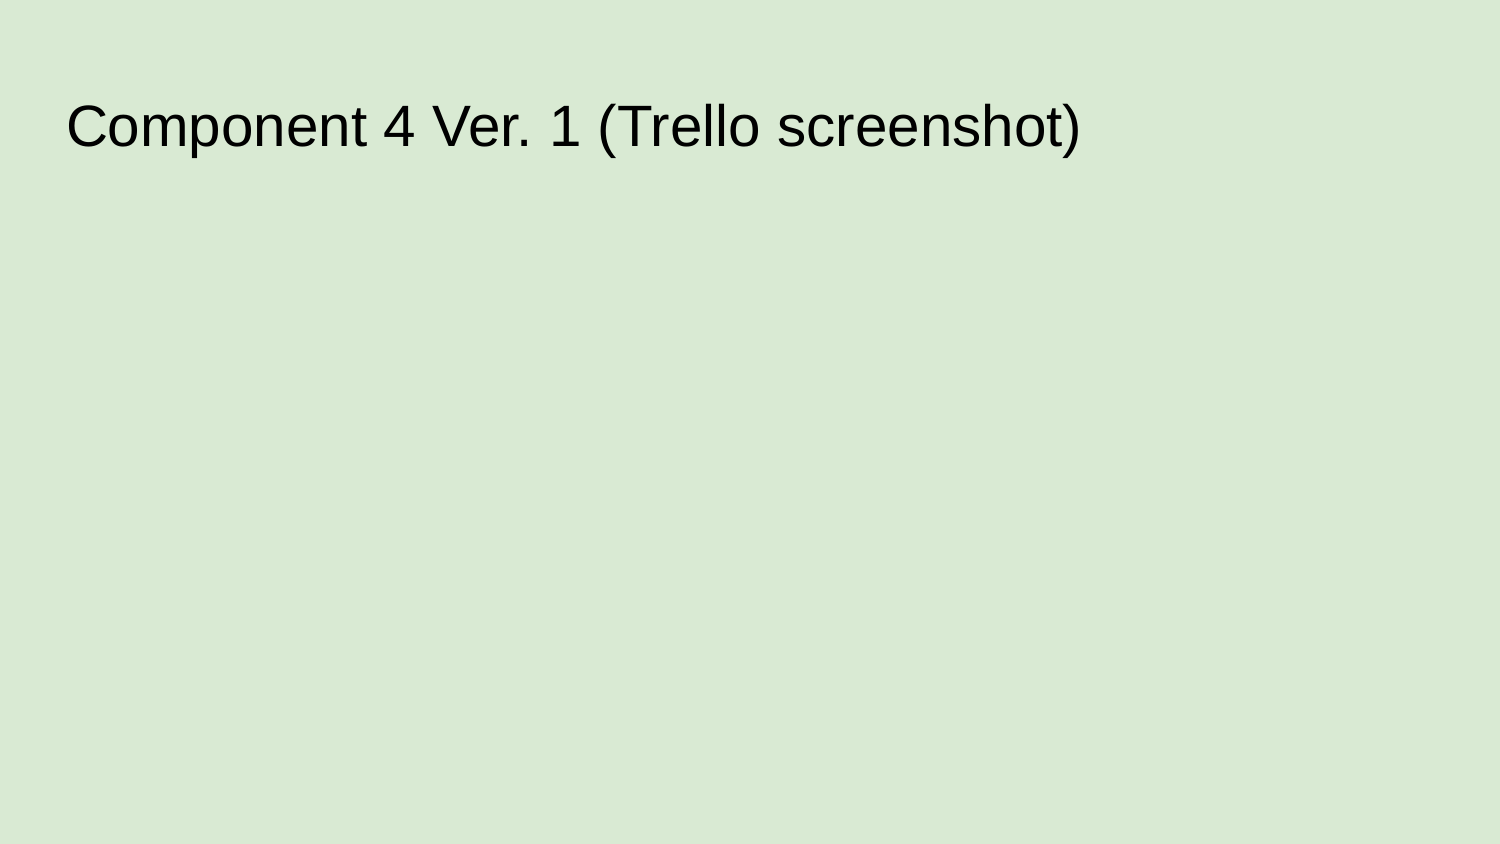

# Component 4 Ver. 1 (Trello screenshot)